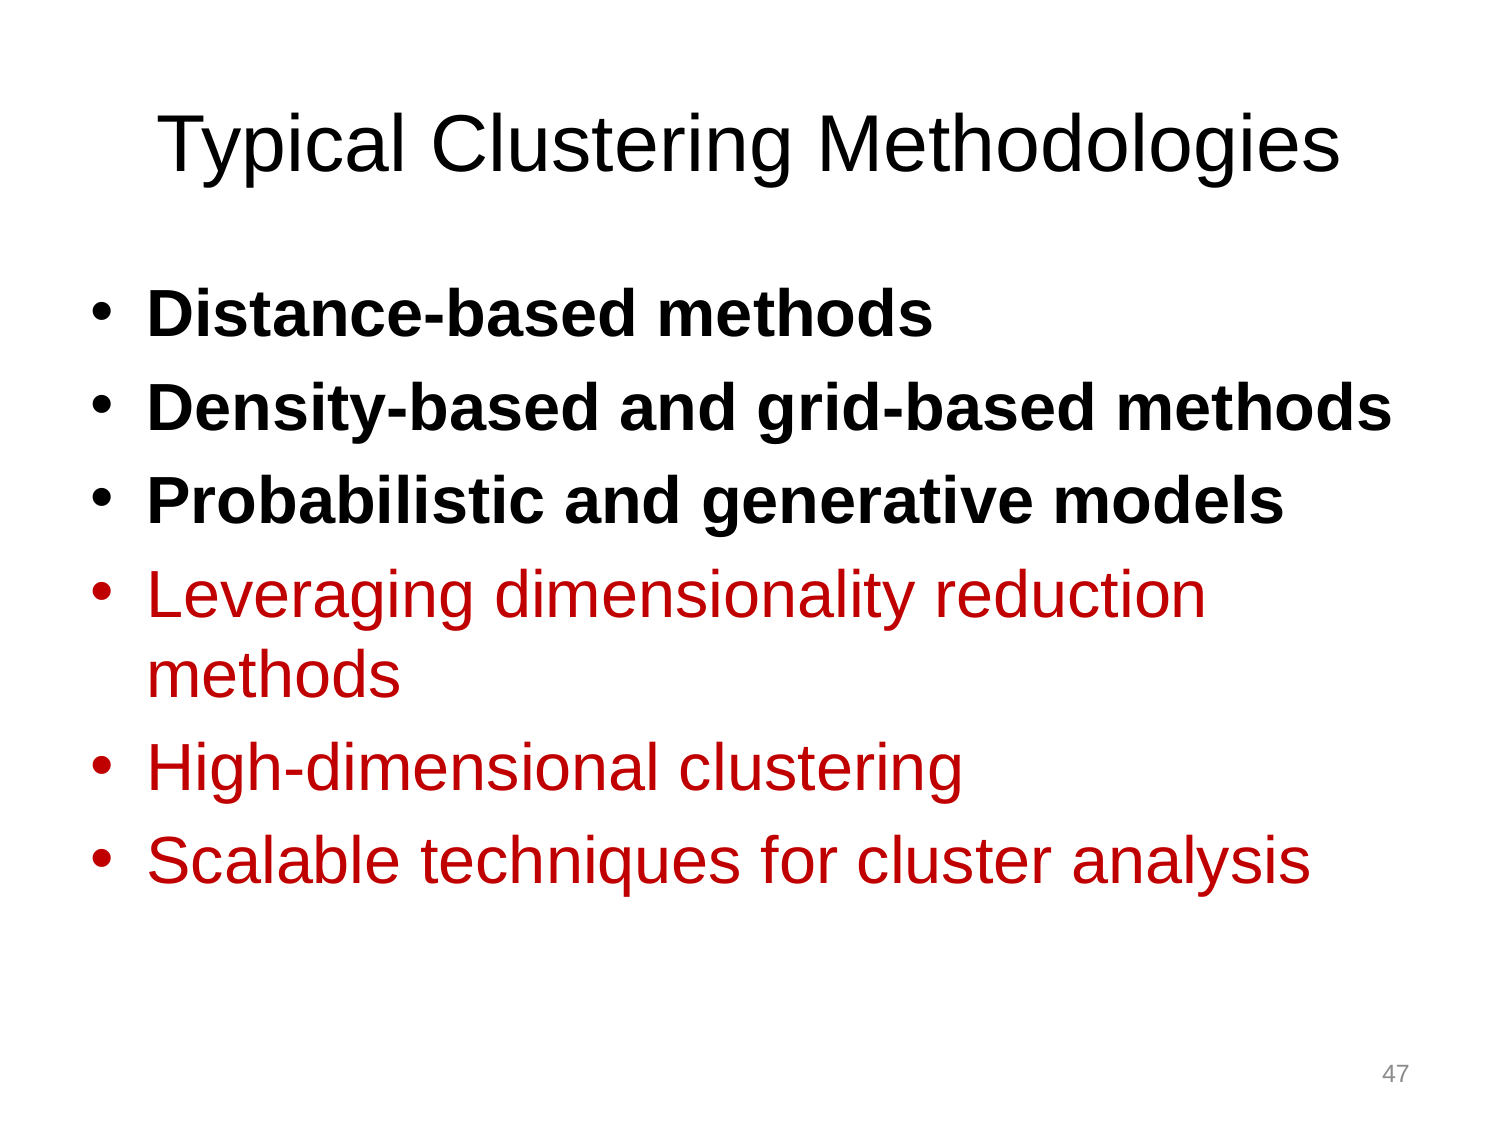

# Typical Clustering Methodologies
Distance-based methods
Density-based and grid-based methods
Probabilistic and generative models
Leveraging dimensionality reduction methods
High-dimensional clustering
Scalable techniques for cluster analysis
47